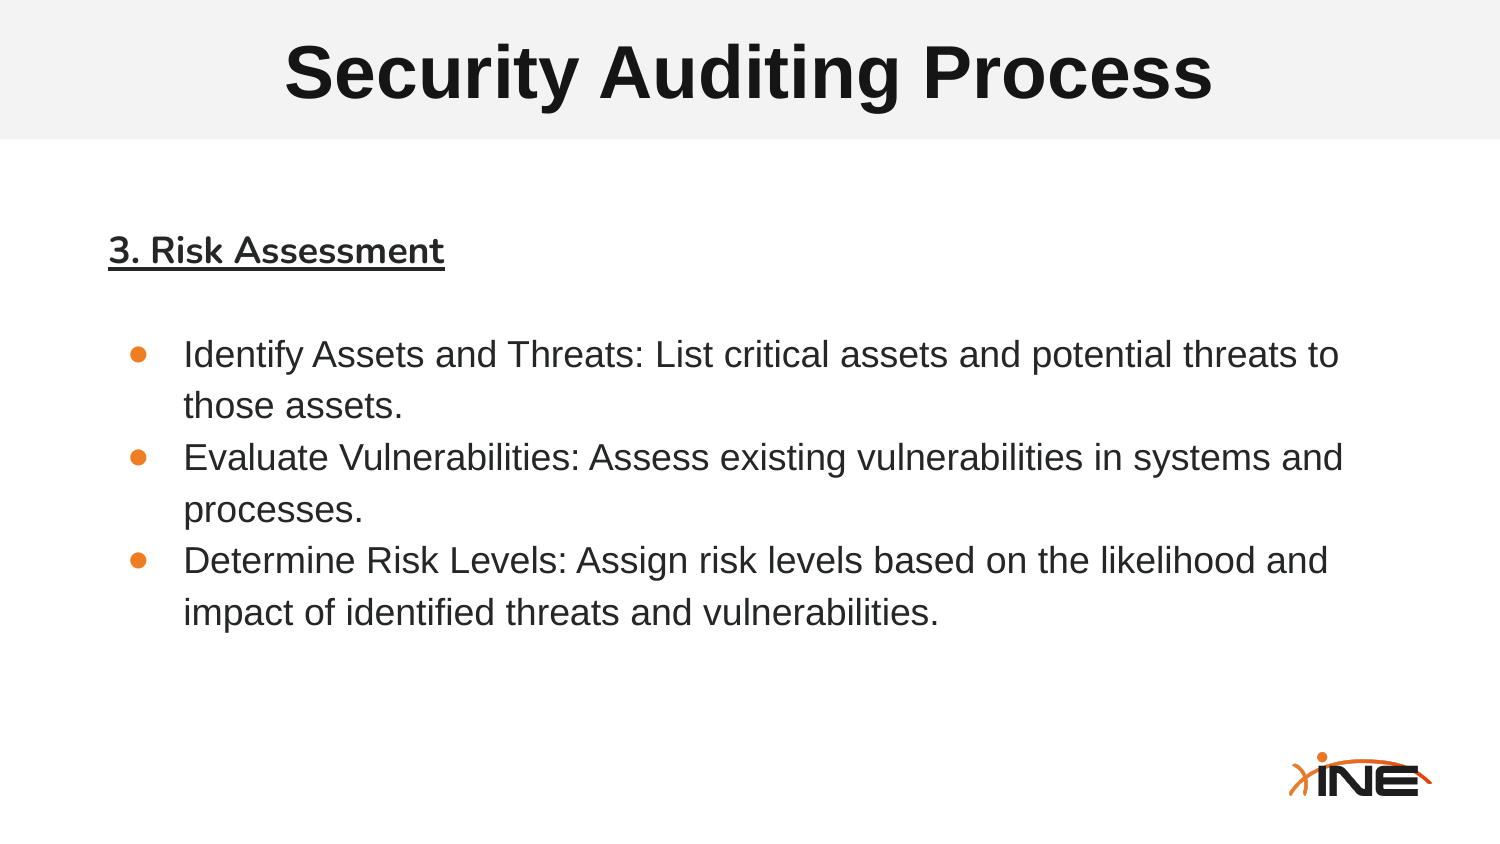

# Security Auditing Process
3. Risk Assessment

Identify Assets and Threats: List critical assets and potential threats to those assets.
Evaluate Vulnerabilities: Assess existing vulnerabilities in systems and processes.
Determine Risk Levels: Assign risk levels based on the likelihood and impact of identified threats and vulnerabilities.